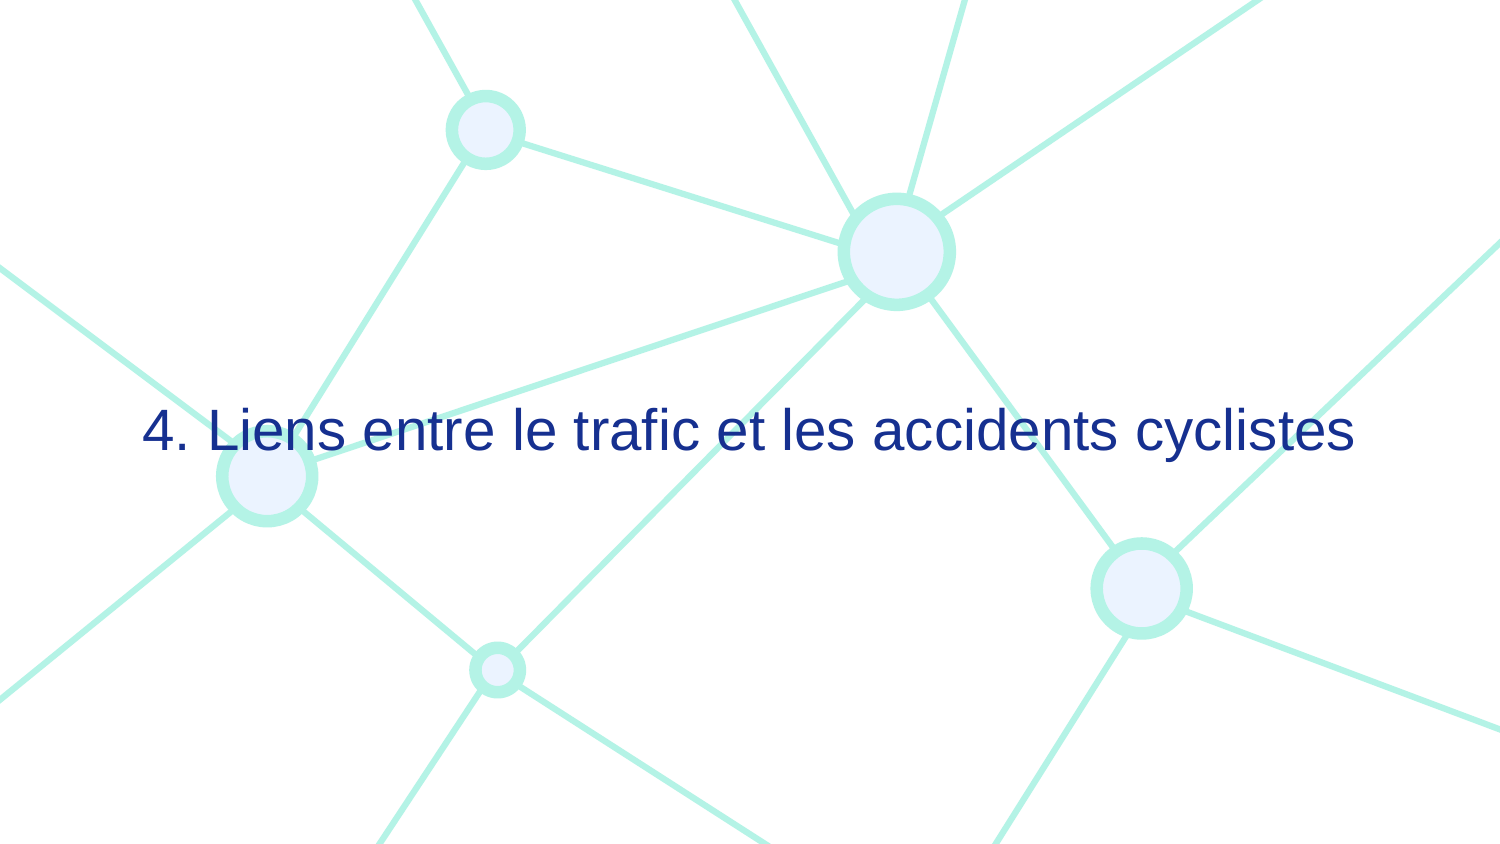

4. Liens entre le trafic et les accidents cyclistes